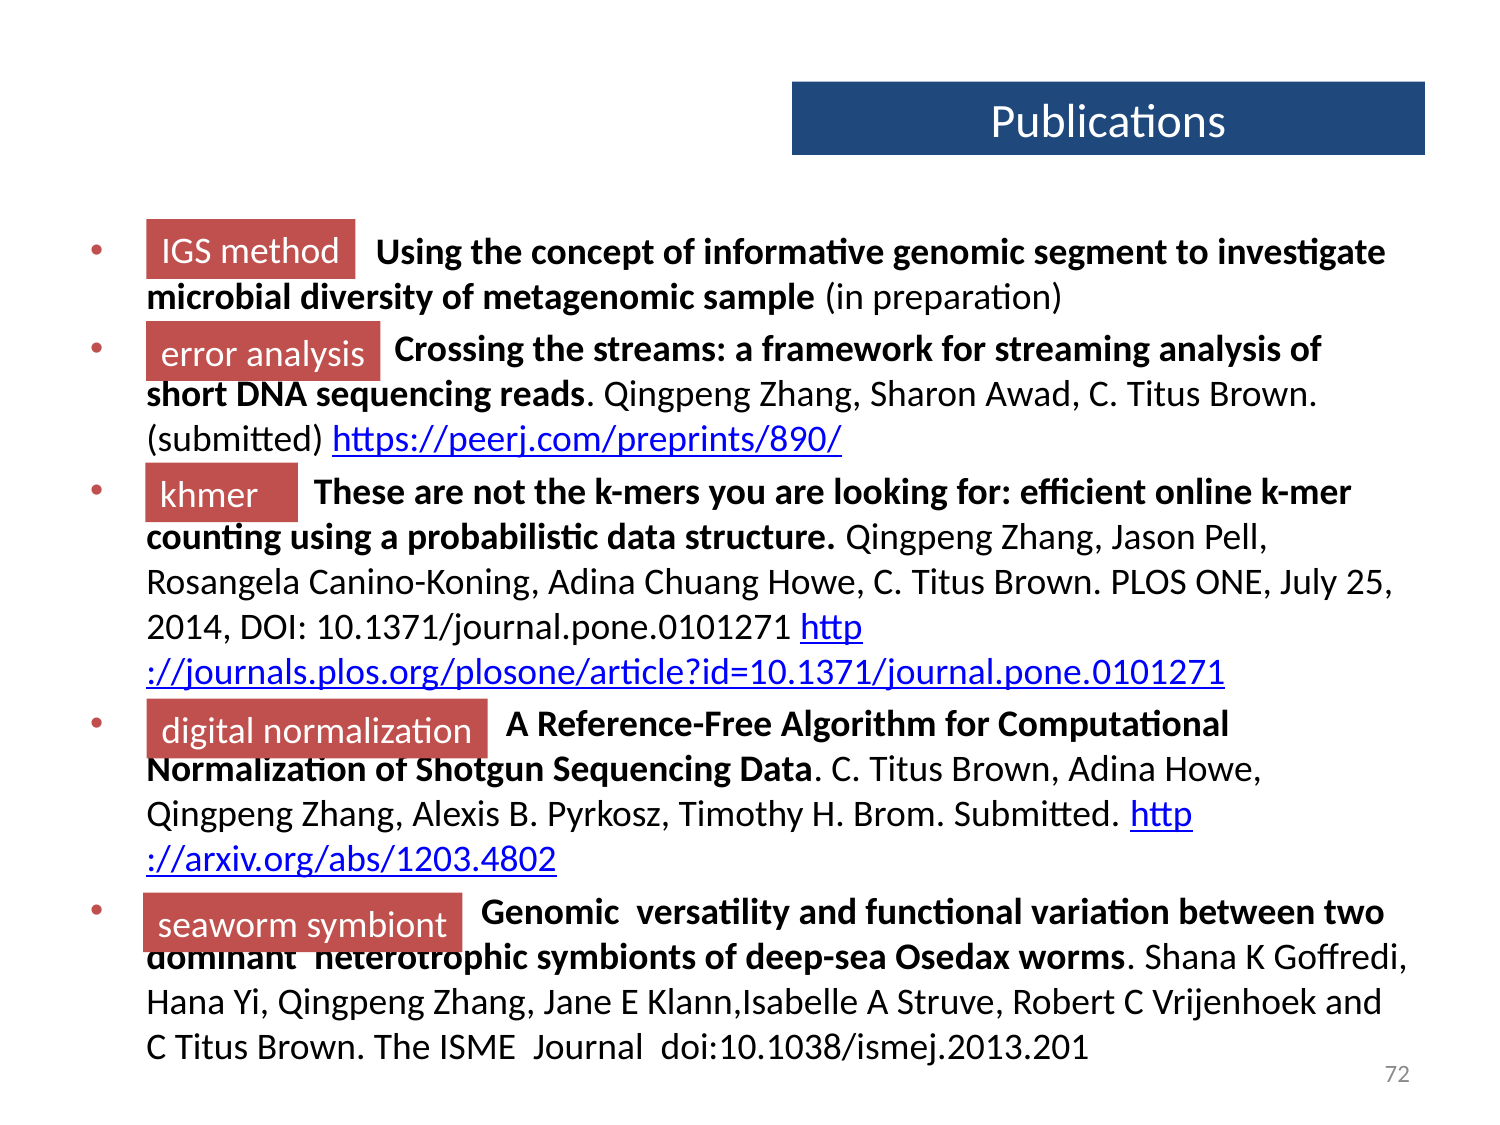

# Publications
IGS method
                           Using the concept of informative genomic segment to investigate microbial diversity of metagenomic sample (in preparation)
[stream               Crossing the streams: a framework for streaming analysis of short DNA sequencing reads. Qingpeng Zhang, Sharon Awad, C. Titus Brown. (submitted) https://peerj.com/preprints/890/
[khmer]     These are not the k-mers you are looking for: efficient online k-mer counting using a probabilistic data structure. Qingpeng Zhang, Jason Pell, Rosangela Canino-Koning, Adina Chuang Howe, C. Titus Brown. PLOS ONE, July 25, 2014, DOI: 10.1371/journal.pone.0101271 http://journals.plos.org/plosone/article?id=10.1371/journal.pone.0101271
[diginorm]                       A Reference-Free Algorithm for Computational Normalization of Shotgun Sequencing Data. C. Titus Brown, Adina Howe, Qingpeng Zhang, Alexis B. Pyrkosz, Timothy H. Brom. Submitted. http://arxiv.org/abs/1203.4802
[Osedax]                       Genomic  versatility and functional variation between two dominant  heterotrophic symbionts of deep-sea Osedax worms. Shana K Goffredi, Hana Yi, Qingpeng Zhang, Jane E Klann,Isabelle A Struve, Robert C Vrijenhoek and C Titus Brown. The ISME  Journal  doi:10.1038/ismej.2013.201
error analysis
khmer
digital normalization
seaworm symbiont
72